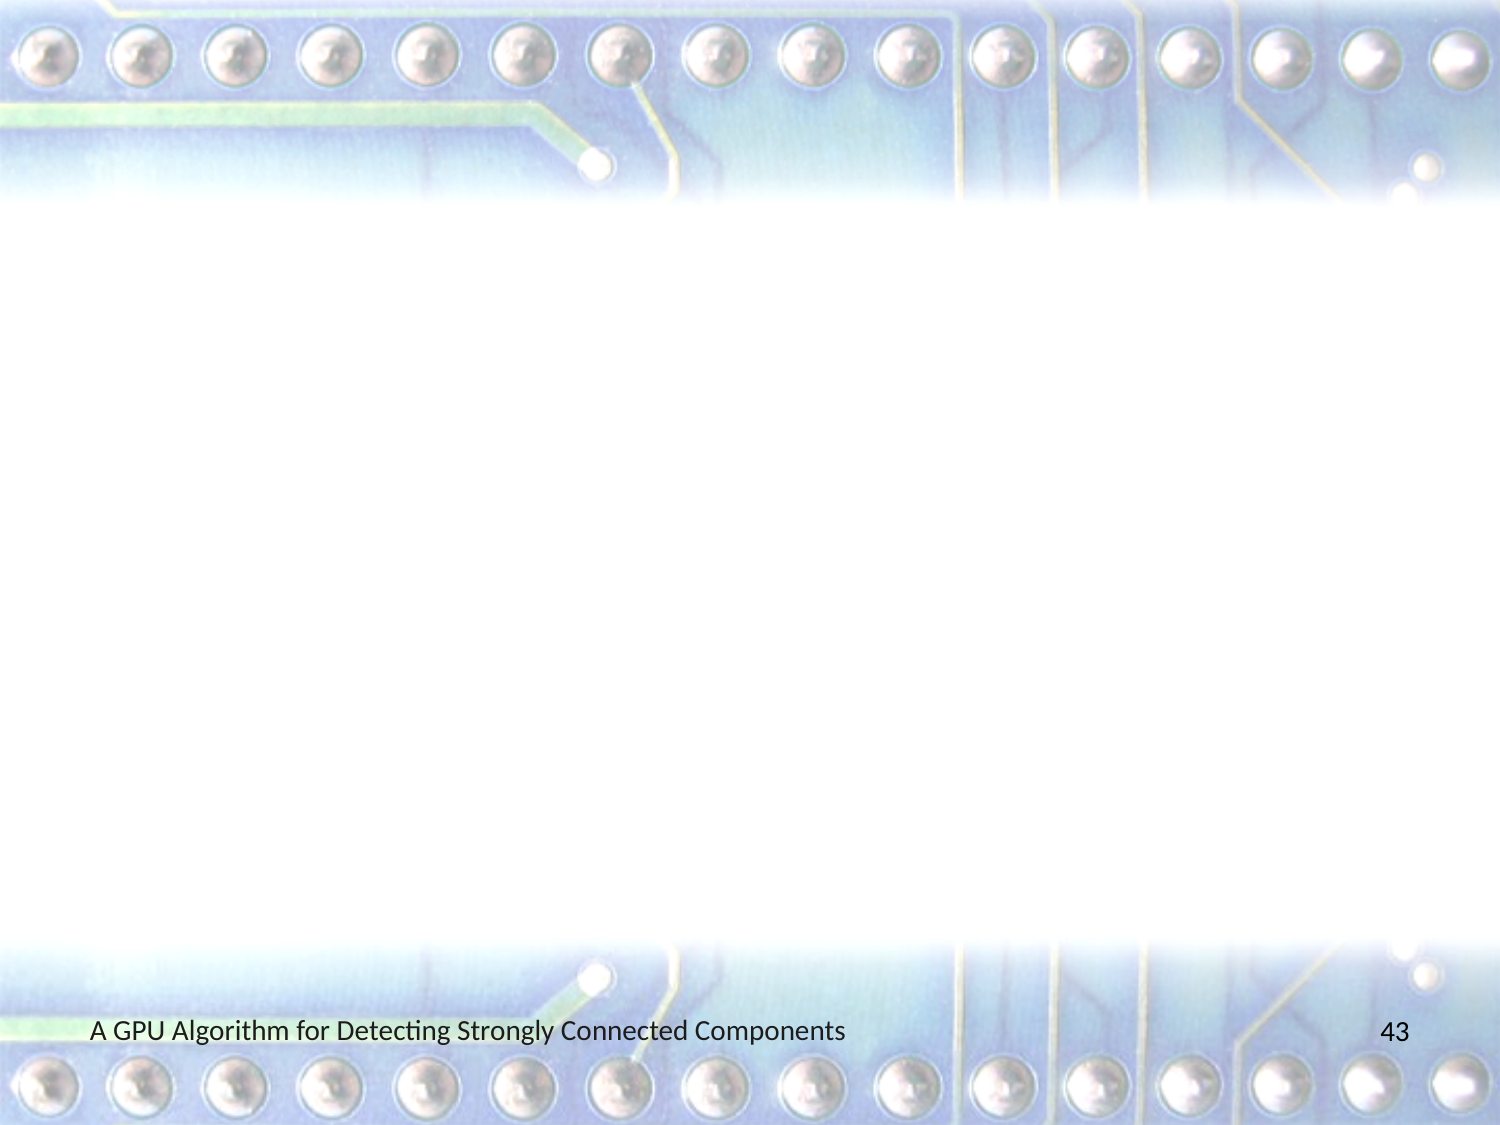

#

A GPU Algorithm for Detecting Strongly Connected Components
43